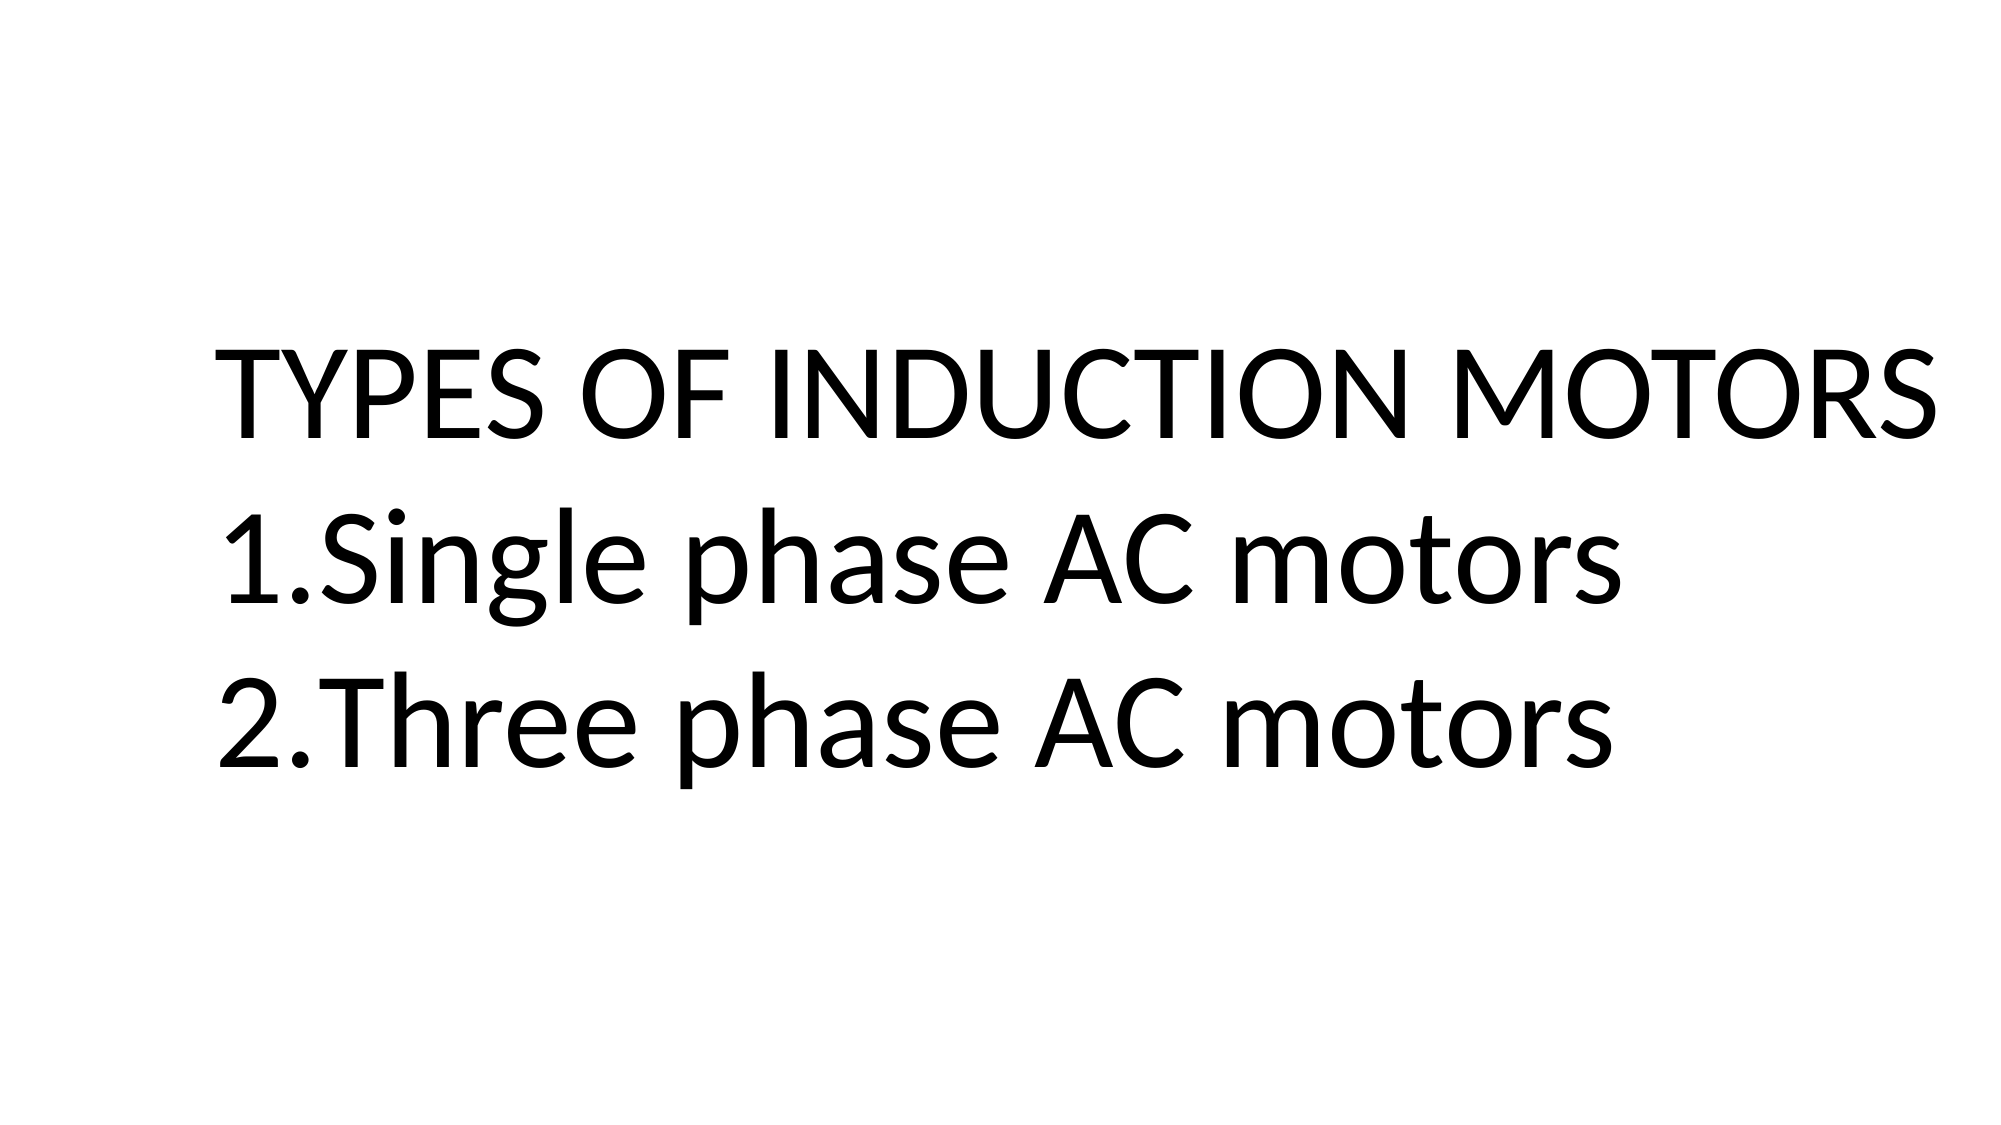

TYPES OF INDUCTION MOTORS
Single phase AC motors
Three phase AC motors